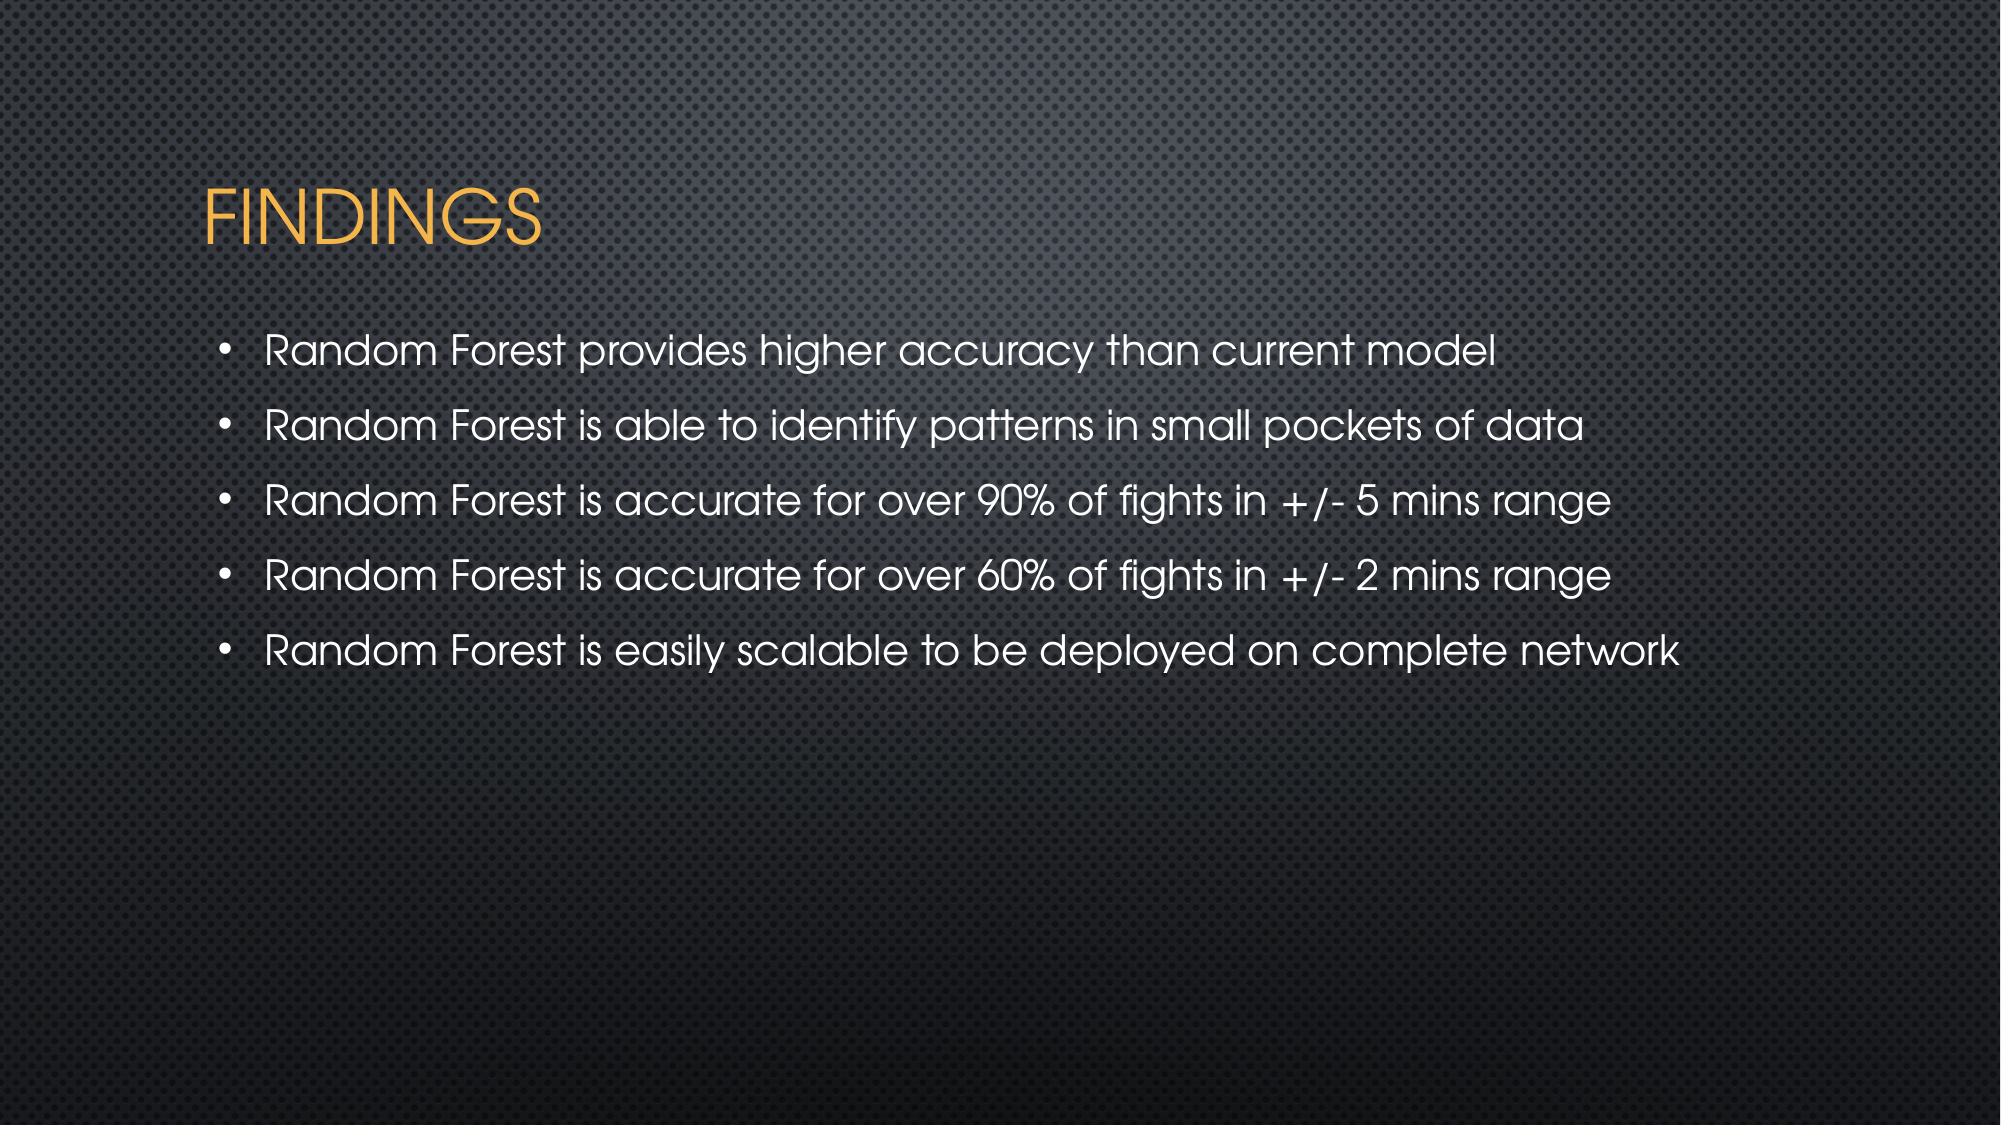

# Findings
Random Forest provides higher accuracy than current model
Random Forest is able to identify patterns in small pockets of data
Random Forest is accurate for over 90% of fights in +/- 5 mins range
Random Forest is accurate for over 60% of fights in +/- 2 mins range
Random Forest is easily scalable to be deployed on complete network